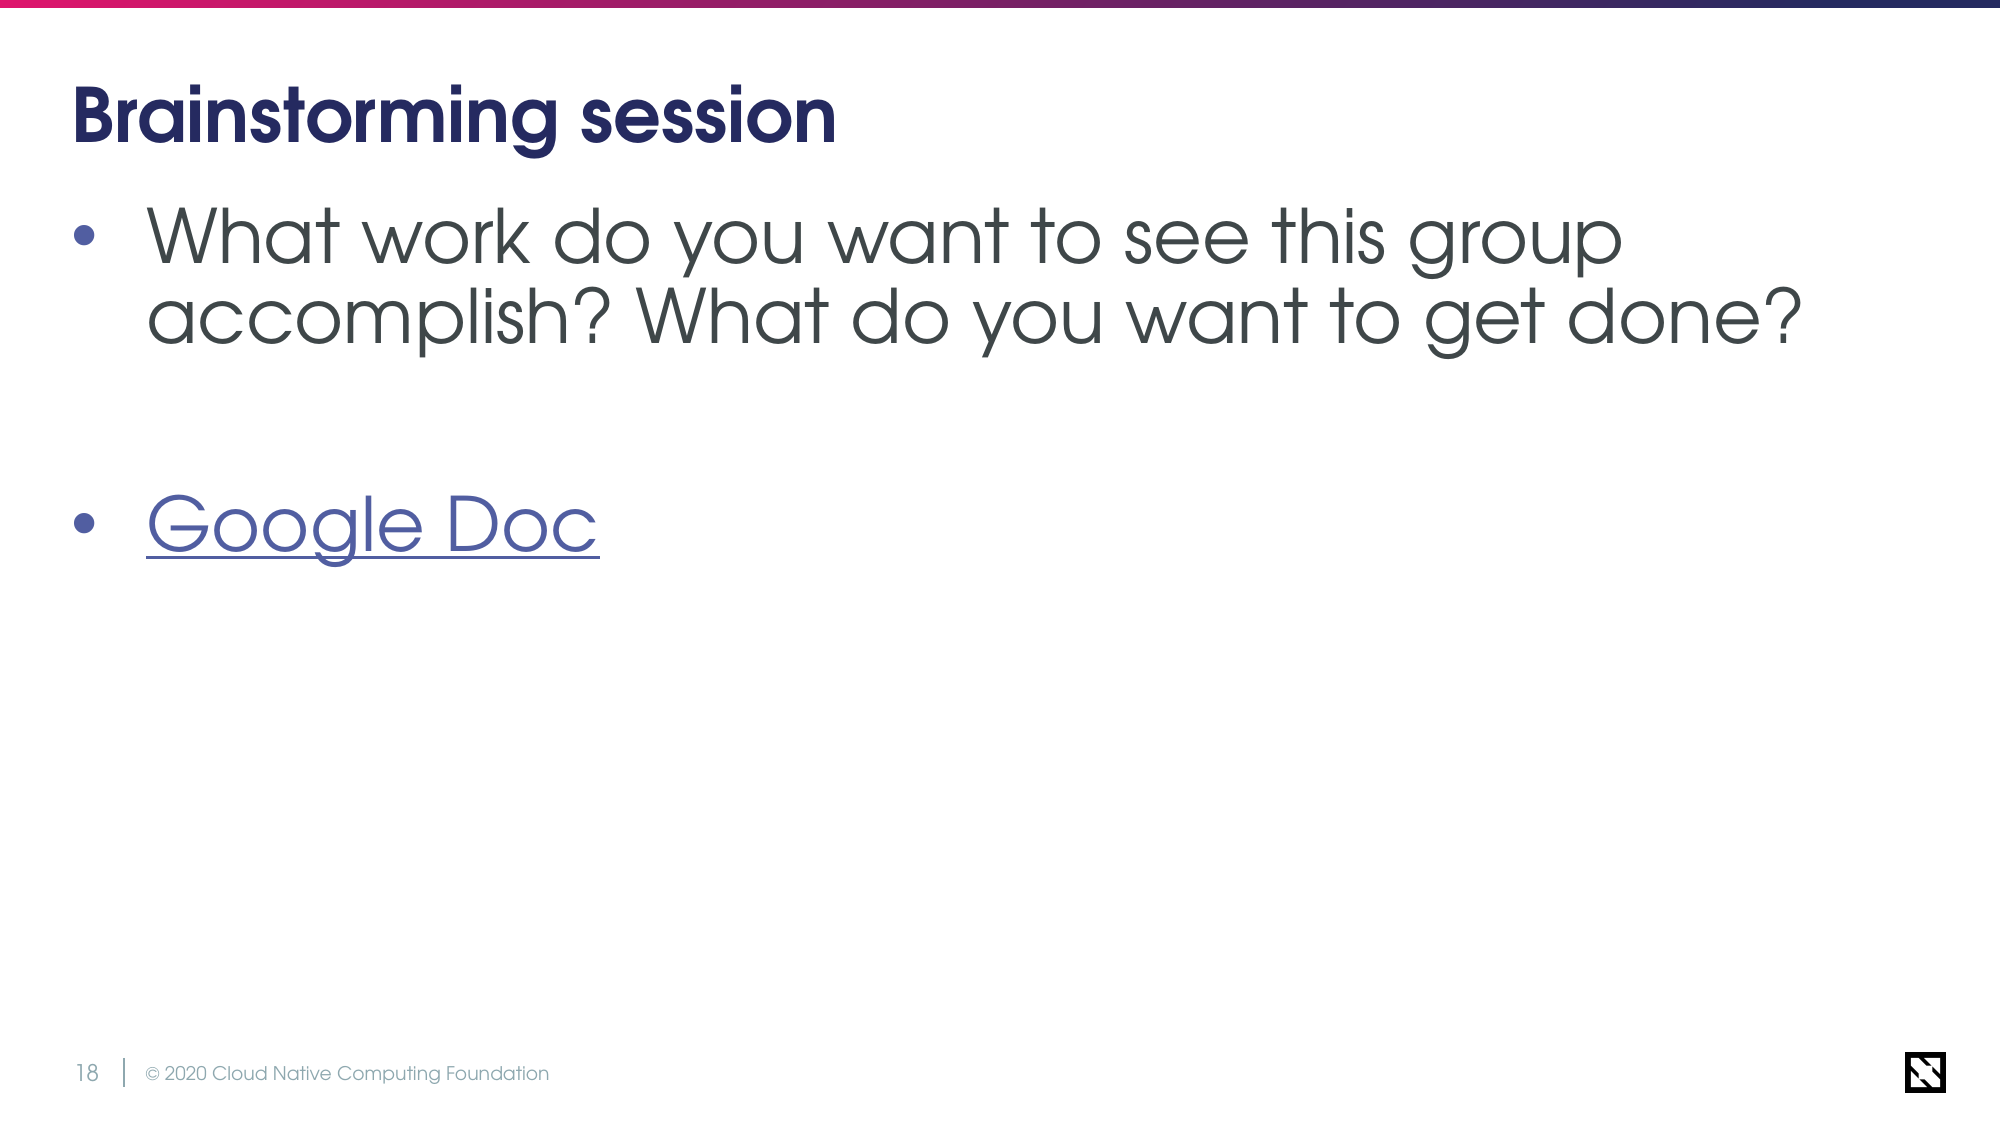

# Brainstorming session
What work do you want to see this group accomplish? What do you want to get done?

Google Doc